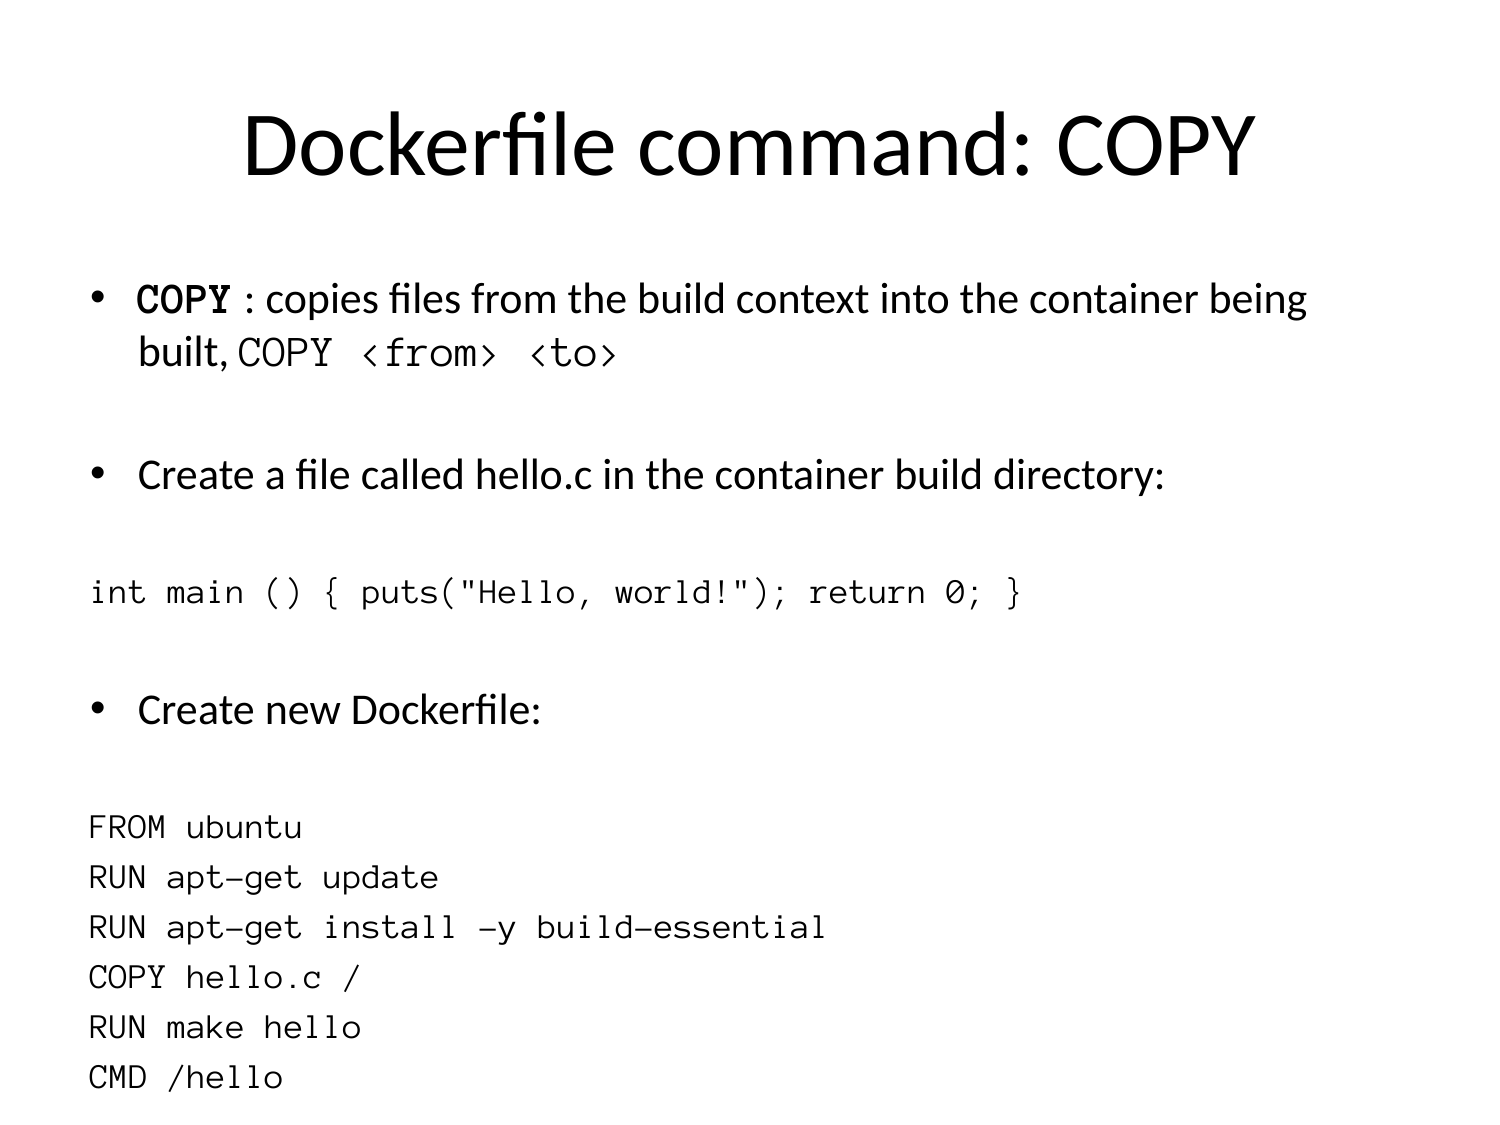

# Dockerfile command: COPY
COPY : copies files from the build context into the container being built, COPY <from> <to>

Create a file called hello.c in the container build directory:

int main () { puts("Hello, world!"); return 0; }

Create new Dockerfile:

FROM ubuntu
RUN apt-get update
RUN apt-get install -y build-essential
COPY hello.c /
RUN make hello
CMD /hello